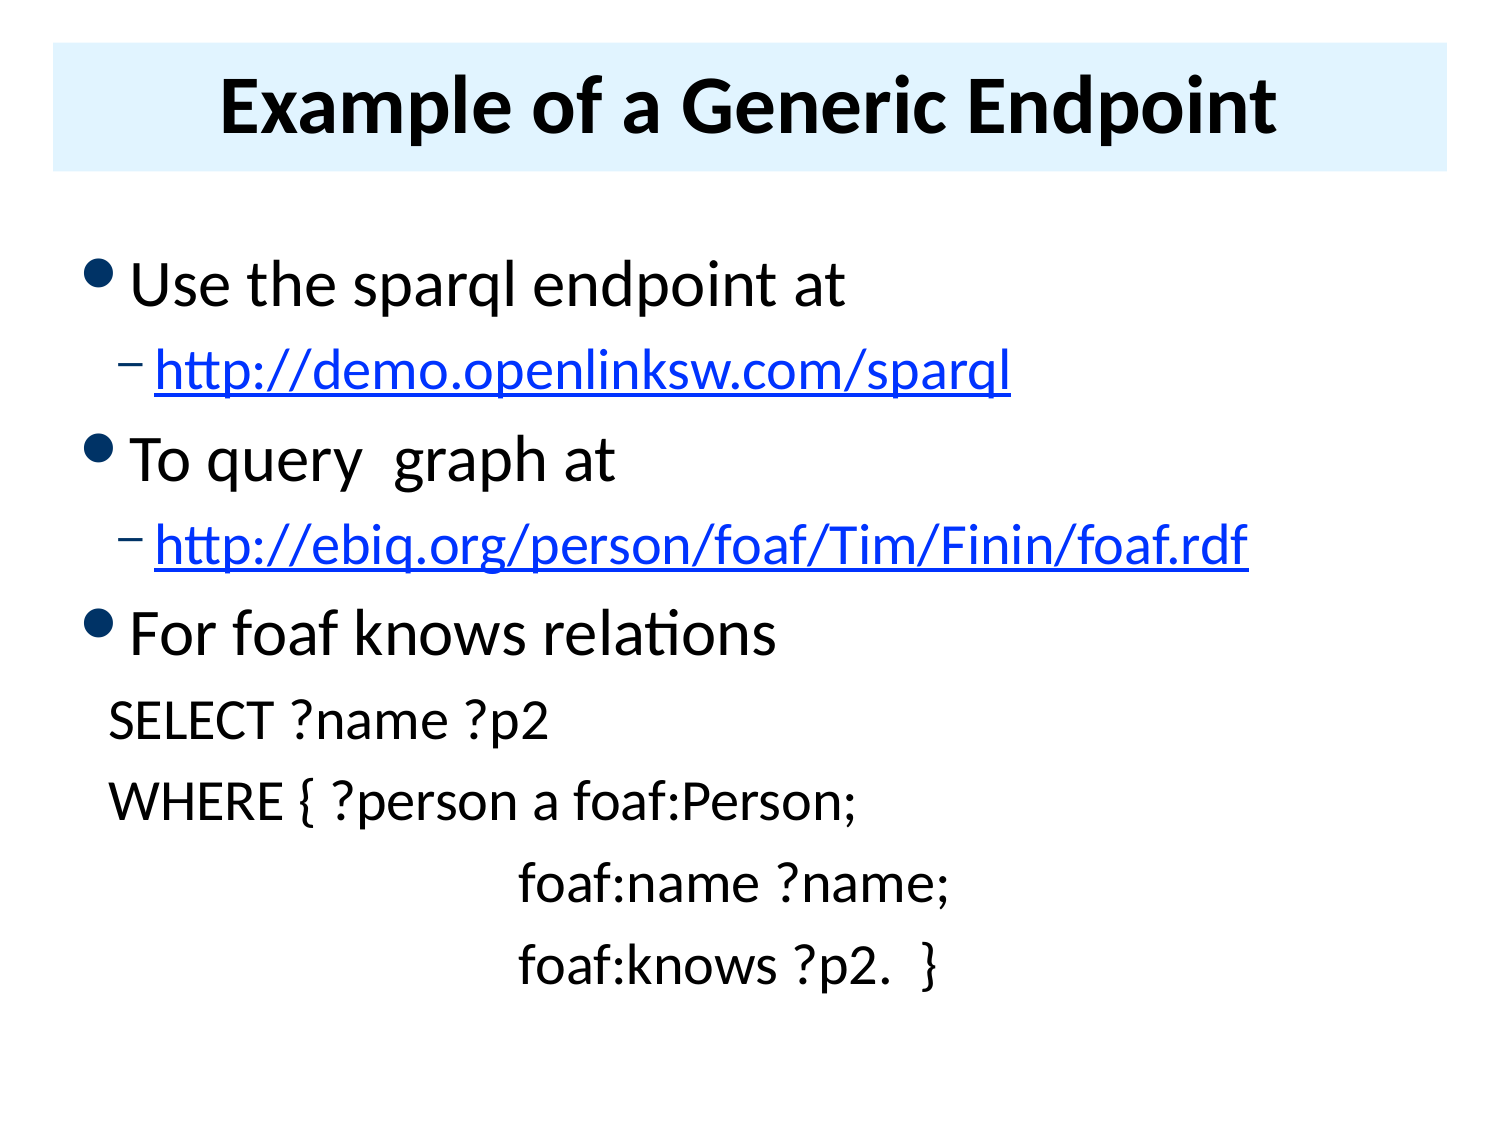

# Example of a Generic Endpoint
Use the sparql endpoint at
http://demo.openlinksw.com/sparql
To query  graph at
http://ebiq.org/person/foaf/Tim/Finin/foaf.rdf
For foaf knows relations
SELECT ?name ?p2
WHERE { ?person a foaf:Person;
                               foaf:name ?name;
                               foaf:knows ?p2.  }